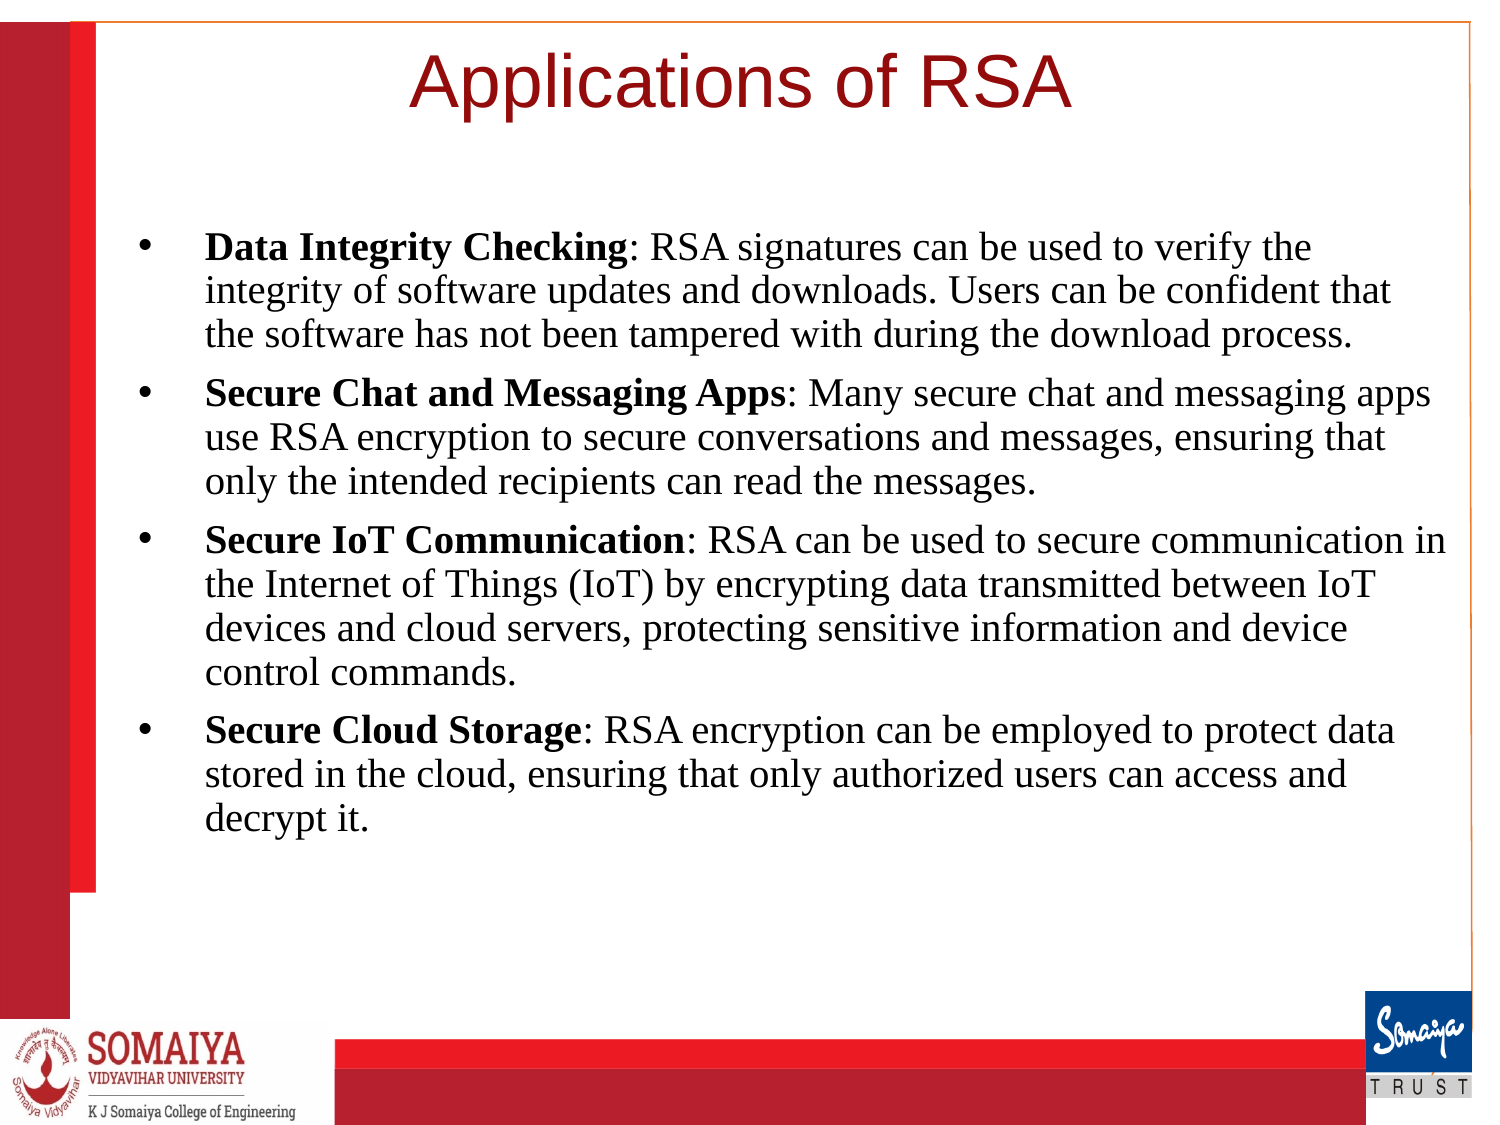

# Applications of RSA
Data Integrity Checking: RSA signatures can be used to verify the integrity of software updates and downloads. Users can be confident that the software has not been tampered with during the download process.
Secure Chat and Messaging Apps: Many secure chat and messaging apps use RSA encryption to secure conversations and messages, ensuring that only the intended recipients can read the messages.
Secure IoT Communication: RSA can be used to secure communication in the Internet of Things (IoT) by encrypting data transmitted between IoT devices and cloud servers, protecting sensitive information and device control commands.
Secure Cloud Storage: RSA encryption can be employed to protect data stored in the cloud, ensuring that only authorized users can access and decrypt it.